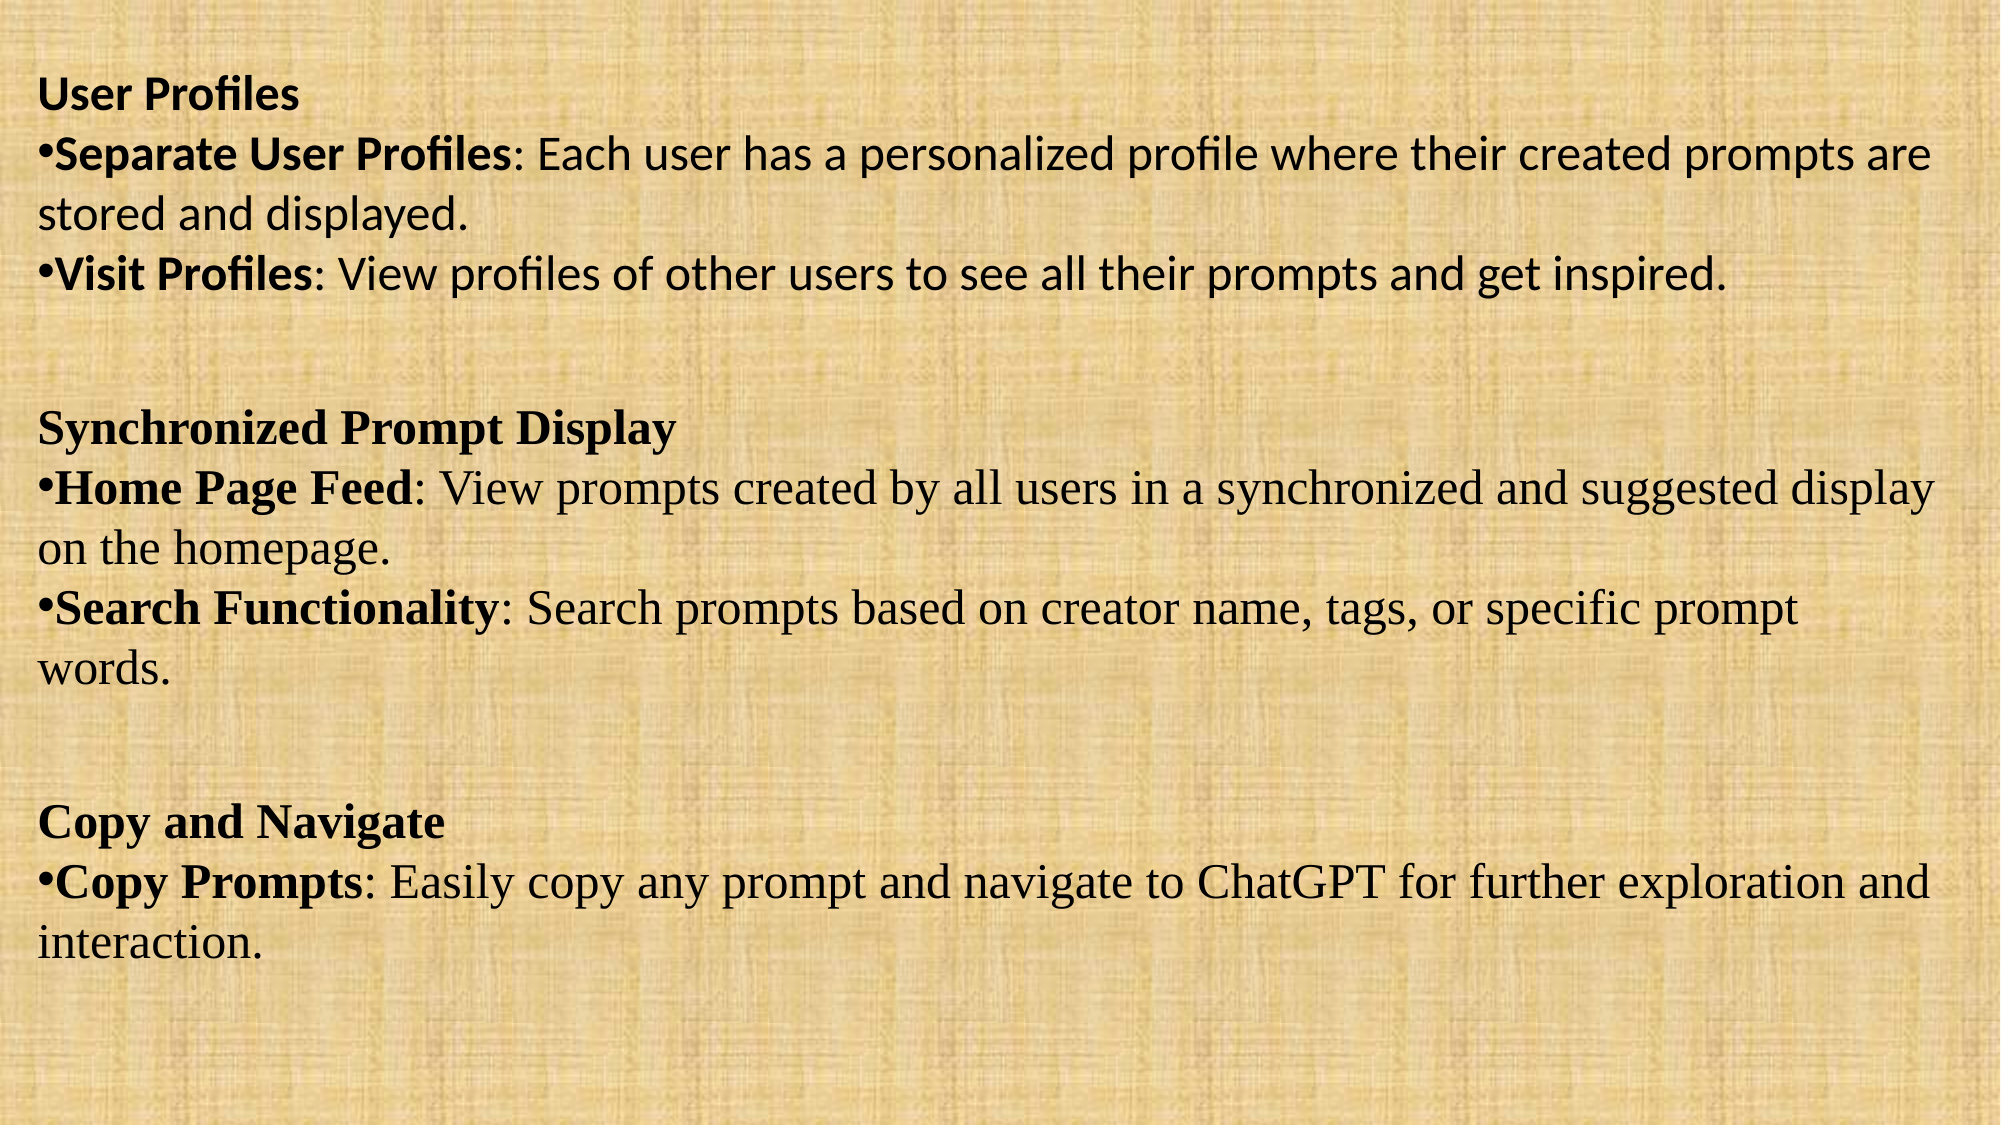

User Profiles
Separate User Profiles: Each user has a personalized profile where their created prompts are stored and displayed.
Visit Profiles: View profiles of other users to see all their prompts and get inspired.
Synchronized Prompt Display
Home Page Feed: View prompts created by all users in a synchronized and suggested display on the homepage.
Search Functionality: Search prompts based on creator name, tags, or specific prompt words.
Copy and Navigate
Copy Prompts: Easily copy any prompt and navigate to ChatGPT for further exploration and interaction.